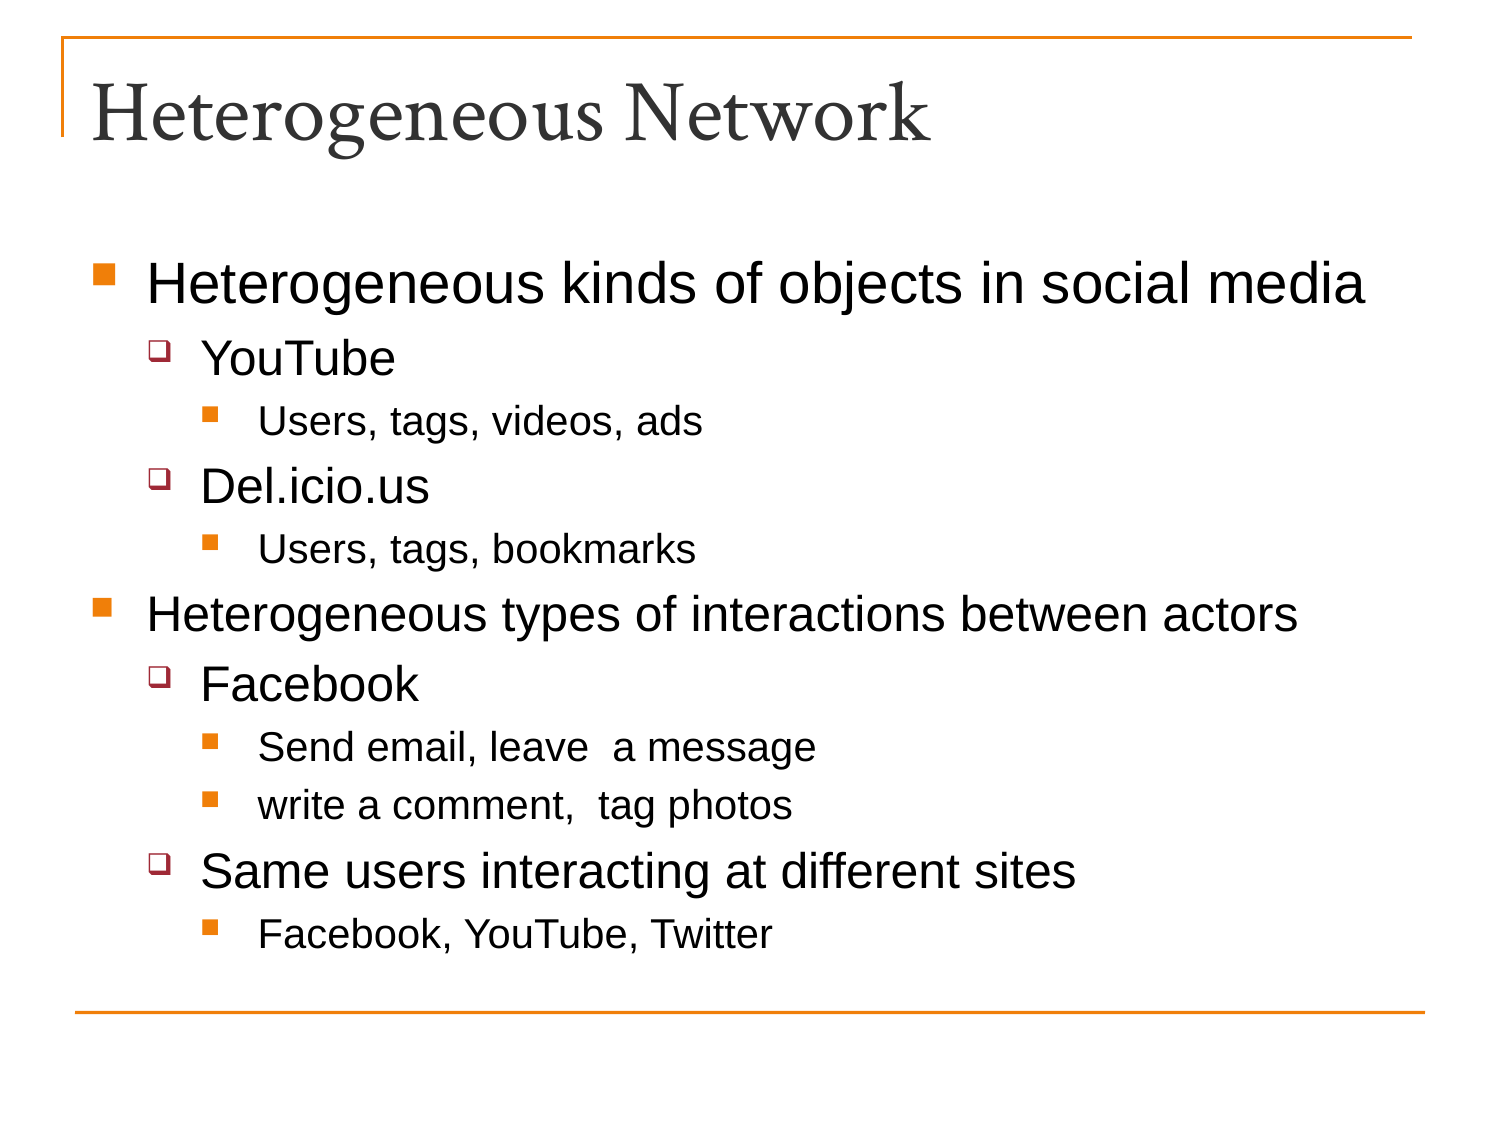

# Heterogeneous Network
Heterogeneous kinds of objects in social media
YouTube
Users, tags, videos, ads
Del.icio.us
Users, tags, bookmarks
Heterogeneous types of interactions between actors
Facebook
Send email, leave  a message
write a comment,  tag photos
Same users interacting at different sites
Facebook, YouTube, Twitter